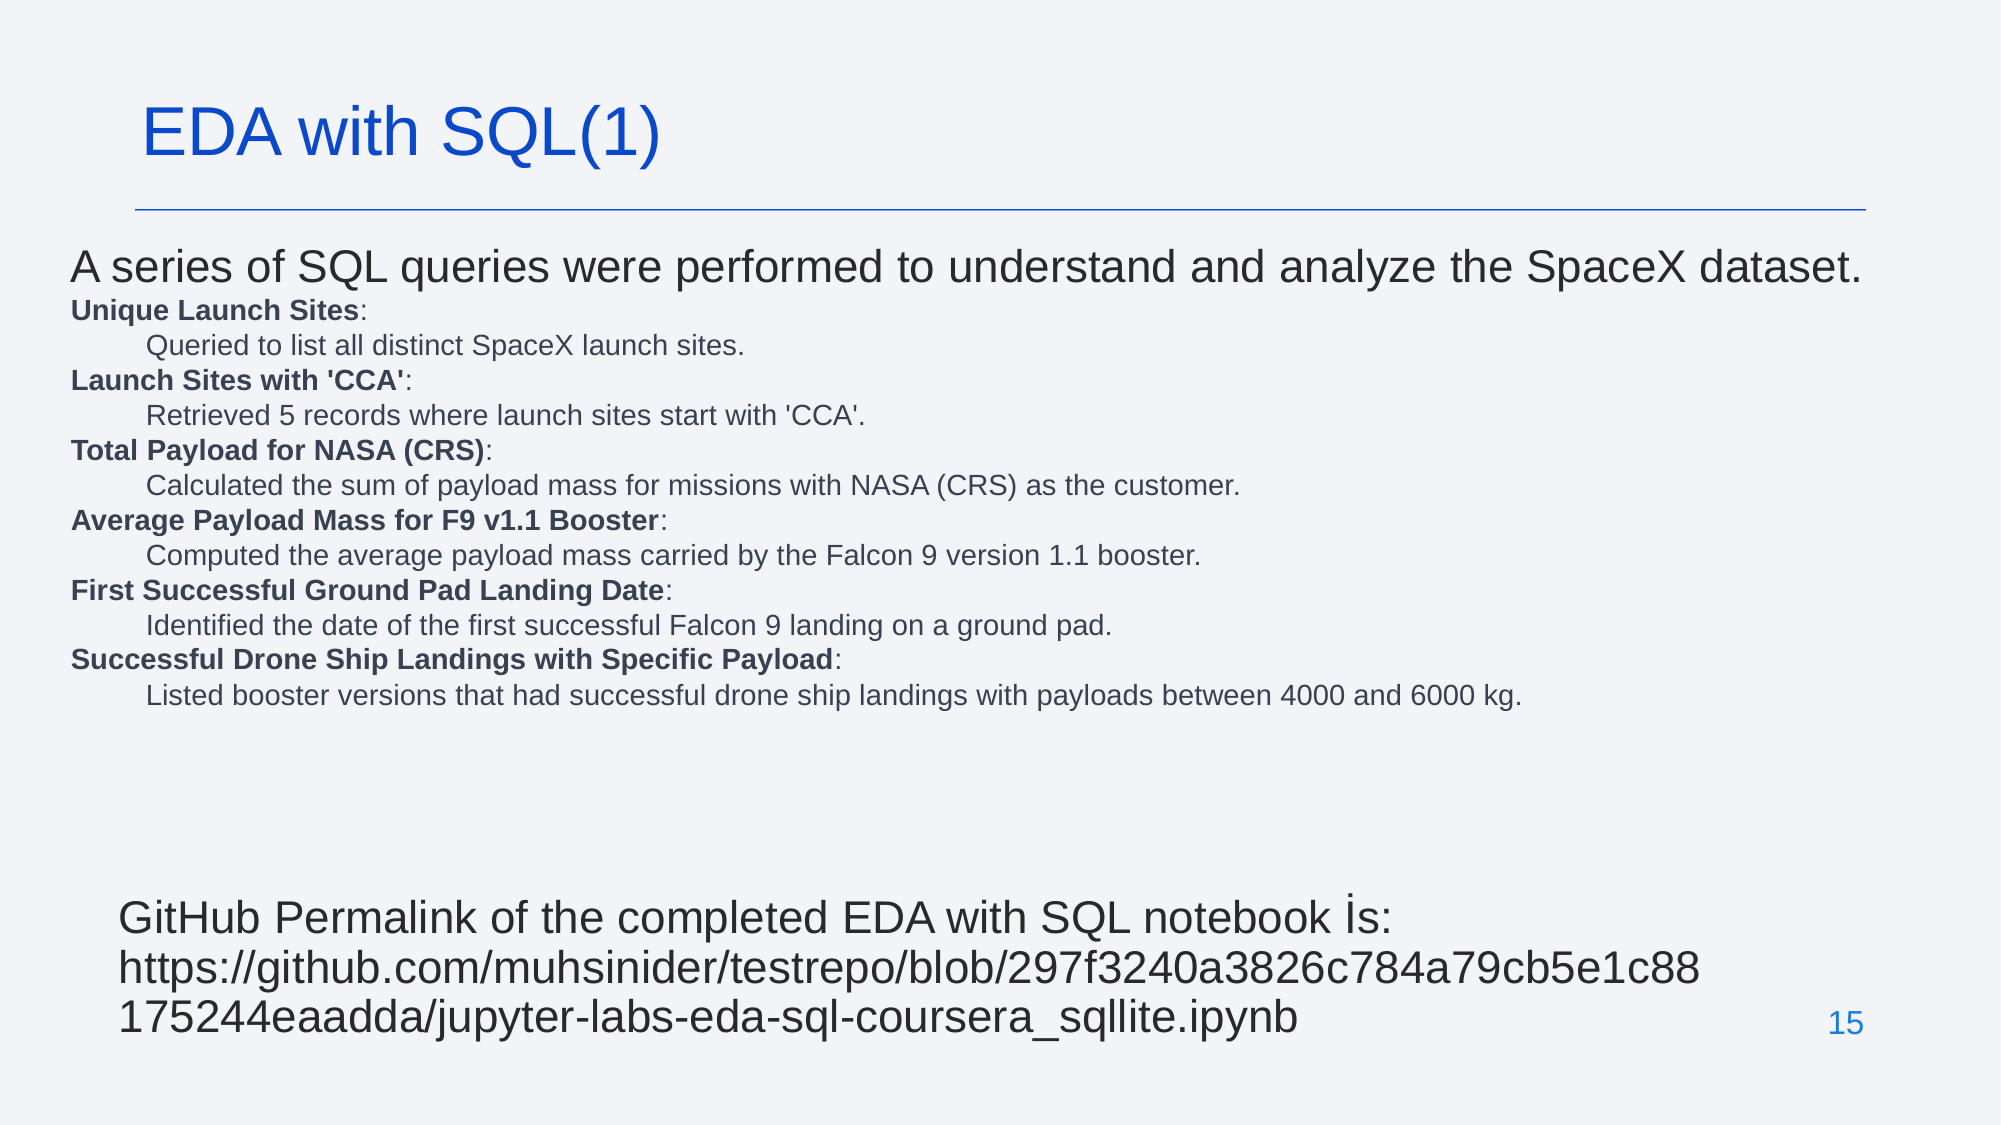

EDA with SQL(1)
A series of SQL queries were performed to understand and analyze the SpaceX dataset.
Unique Launch Sites:
Queried to list all distinct SpaceX launch sites.
Launch Sites with 'CCA':
Retrieved 5 records where launch sites start with 'CCA'.
Total Payload for NASA (CRS):
Calculated the sum of payload mass for missions with NASA (CRS) as the customer.
Average Payload Mass for F9 v1.1 Booster:
Computed the average payload mass carried by the Falcon 9 version 1.1 booster.
First Successful Ground Pad Landing Date:
Identified the date of the first successful Falcon 9 landing on a ground pad.
Successful Drone Ship Landings with Specific Payload:
Listed booster versions that had successful drone ship landings with payloads between 4000 and 6000 kg.

GitHub Permalink of the completed EDA with SQL notebook İs: https://github.com/muhsinider/testrepo/blob/297f3240a3826c784a79cb5e1c88175244eaadda/jupyter-labs-eda-sql-coursera_sqllite.ipynb

15